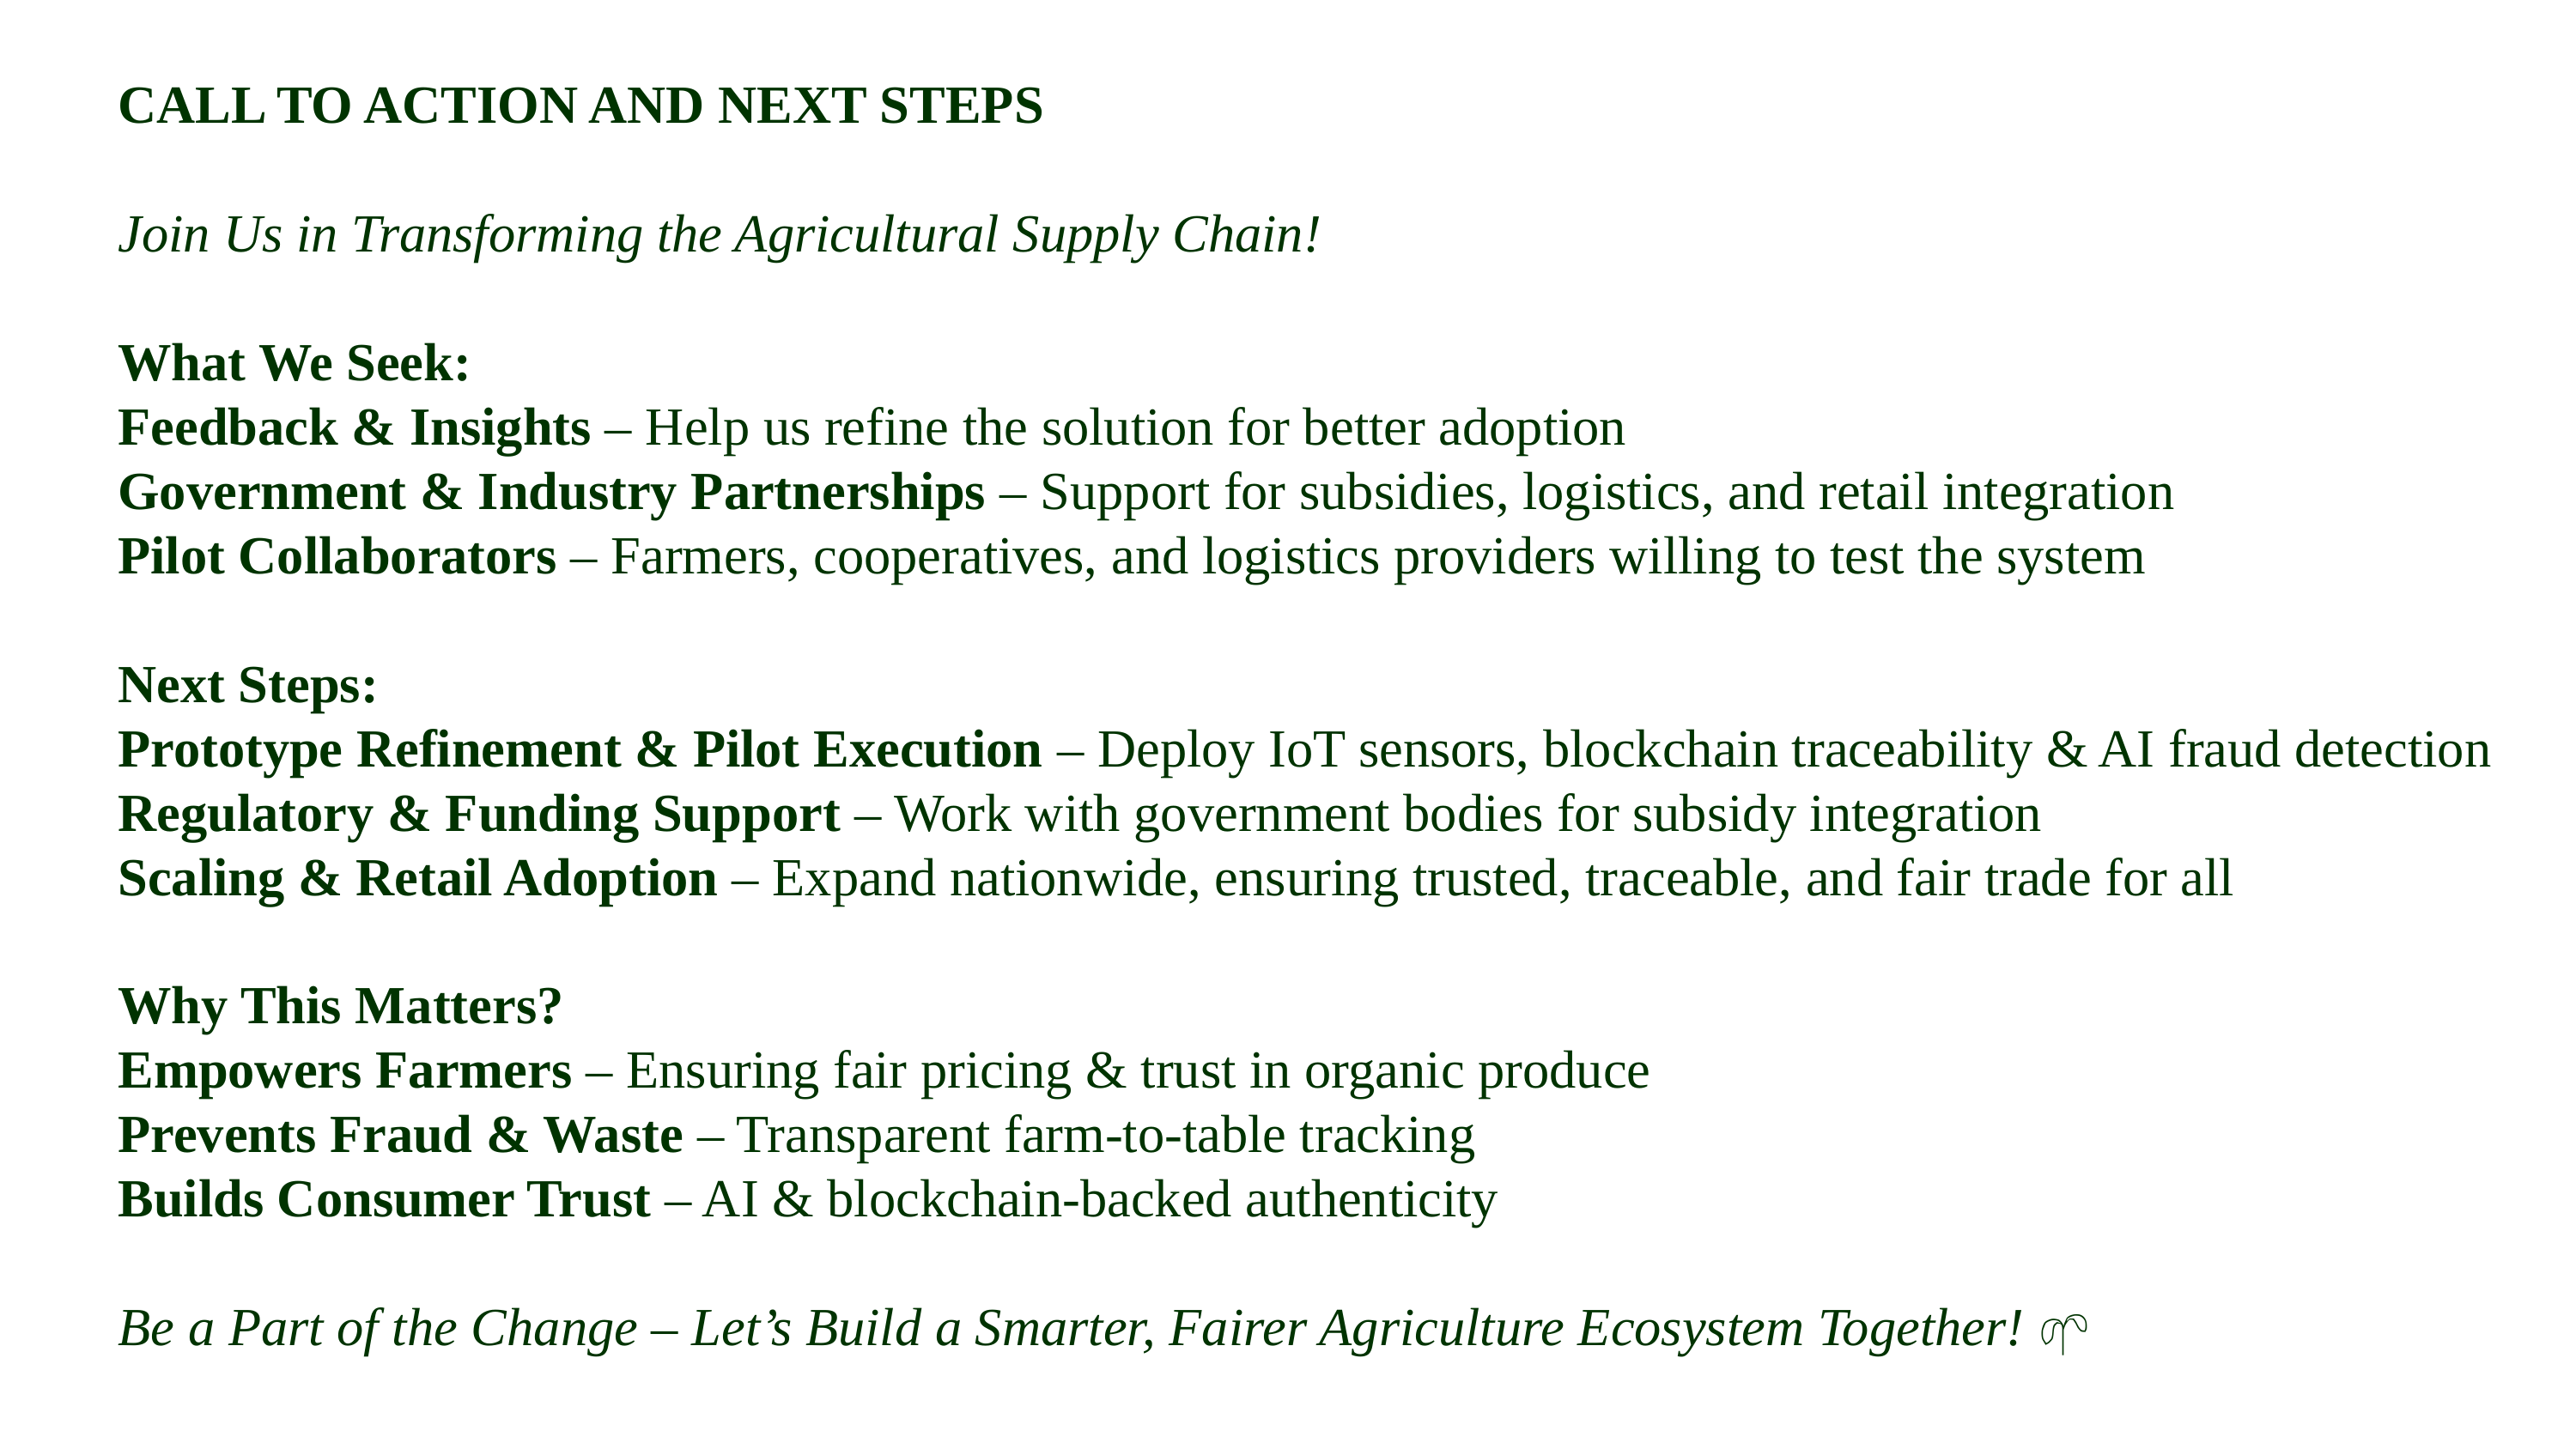

CALL TO ACTION AND NEXT STEPS

Join Us in Transforming the Agricultural Supply Chain!

What We Seek:
Feedback & Insights – Help us refine the solution for better adoption
Government & Industry Partnerships – Support for subsidies, logistics, and retail integration
Pilot Collaborators – Farmers, cooperatives, and logistics providers willing to test the system

Next Steps:
Prototype Refinement & Pilot Execution – Deploy IoT sensors, blockchain traceability & AI fraud detection
Regulatory & Funding Support – Work with government bodies for subsidy integration
Scaling & Retail Adoption – Expand nationwide, ensuring trusted, traceable, and fair trade for all

Why This Matters?
Empowers Farmers – Ensuring fair pricing & trust in organic produce
Prevents Fraud & Waste – Transparent farm-to-table tracking
Builds Consumer Trust – AI & blockchain-backed authenticity

Be a Part of the Change – Let’s Build a Smarter, Fairer Agriculture Ecosystem Together! 🌱